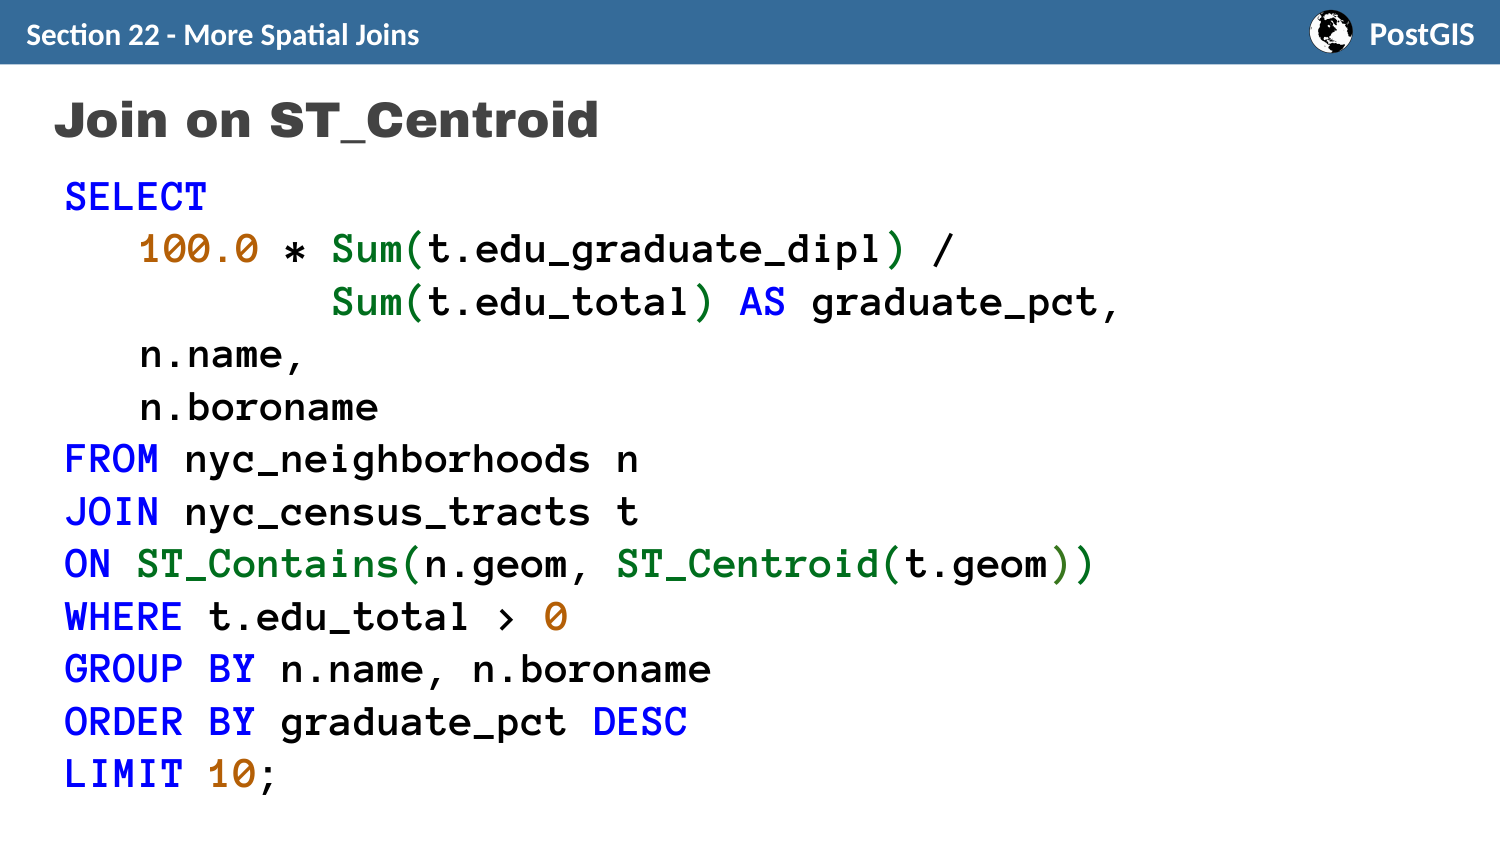

Section 22 - More Spatial Joins
# Join on ST_Centroid
SELECT
100.0 * Sum(t.edu_graduate_dipl) /
        Sum(t.edu_total) AS graduate_pct,
n.name,
n.boroname
FROM nyc_neighborhoods n
JOIN nyc_census_tracts t
ON ST_Contains(n.geom, ST_Centroid(t.geom))
WHERE t.edu_total > 0
GROUP BY n.name, n.boroname
ORDER BY graduate_pct DESC
LIMIT 10;